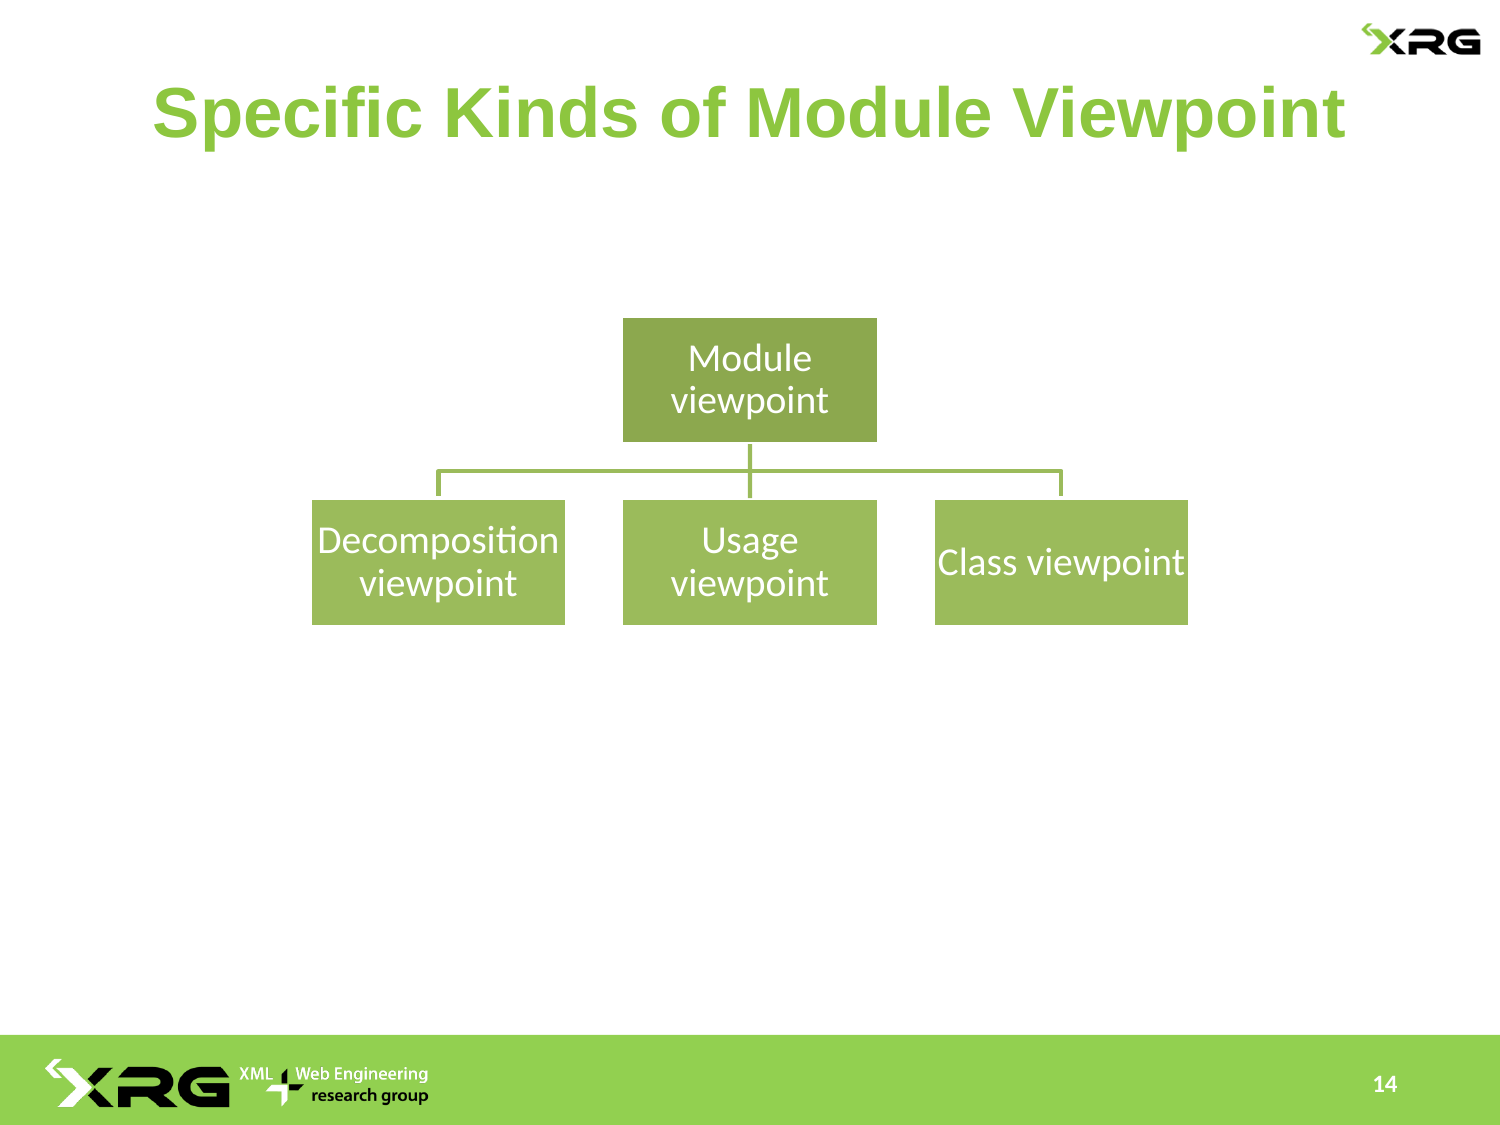

# Specific Kinds of Module Viewpoint

Module viewpoint

Decomposition viewpoint

Usage viewpoint

Class viewpoint
14